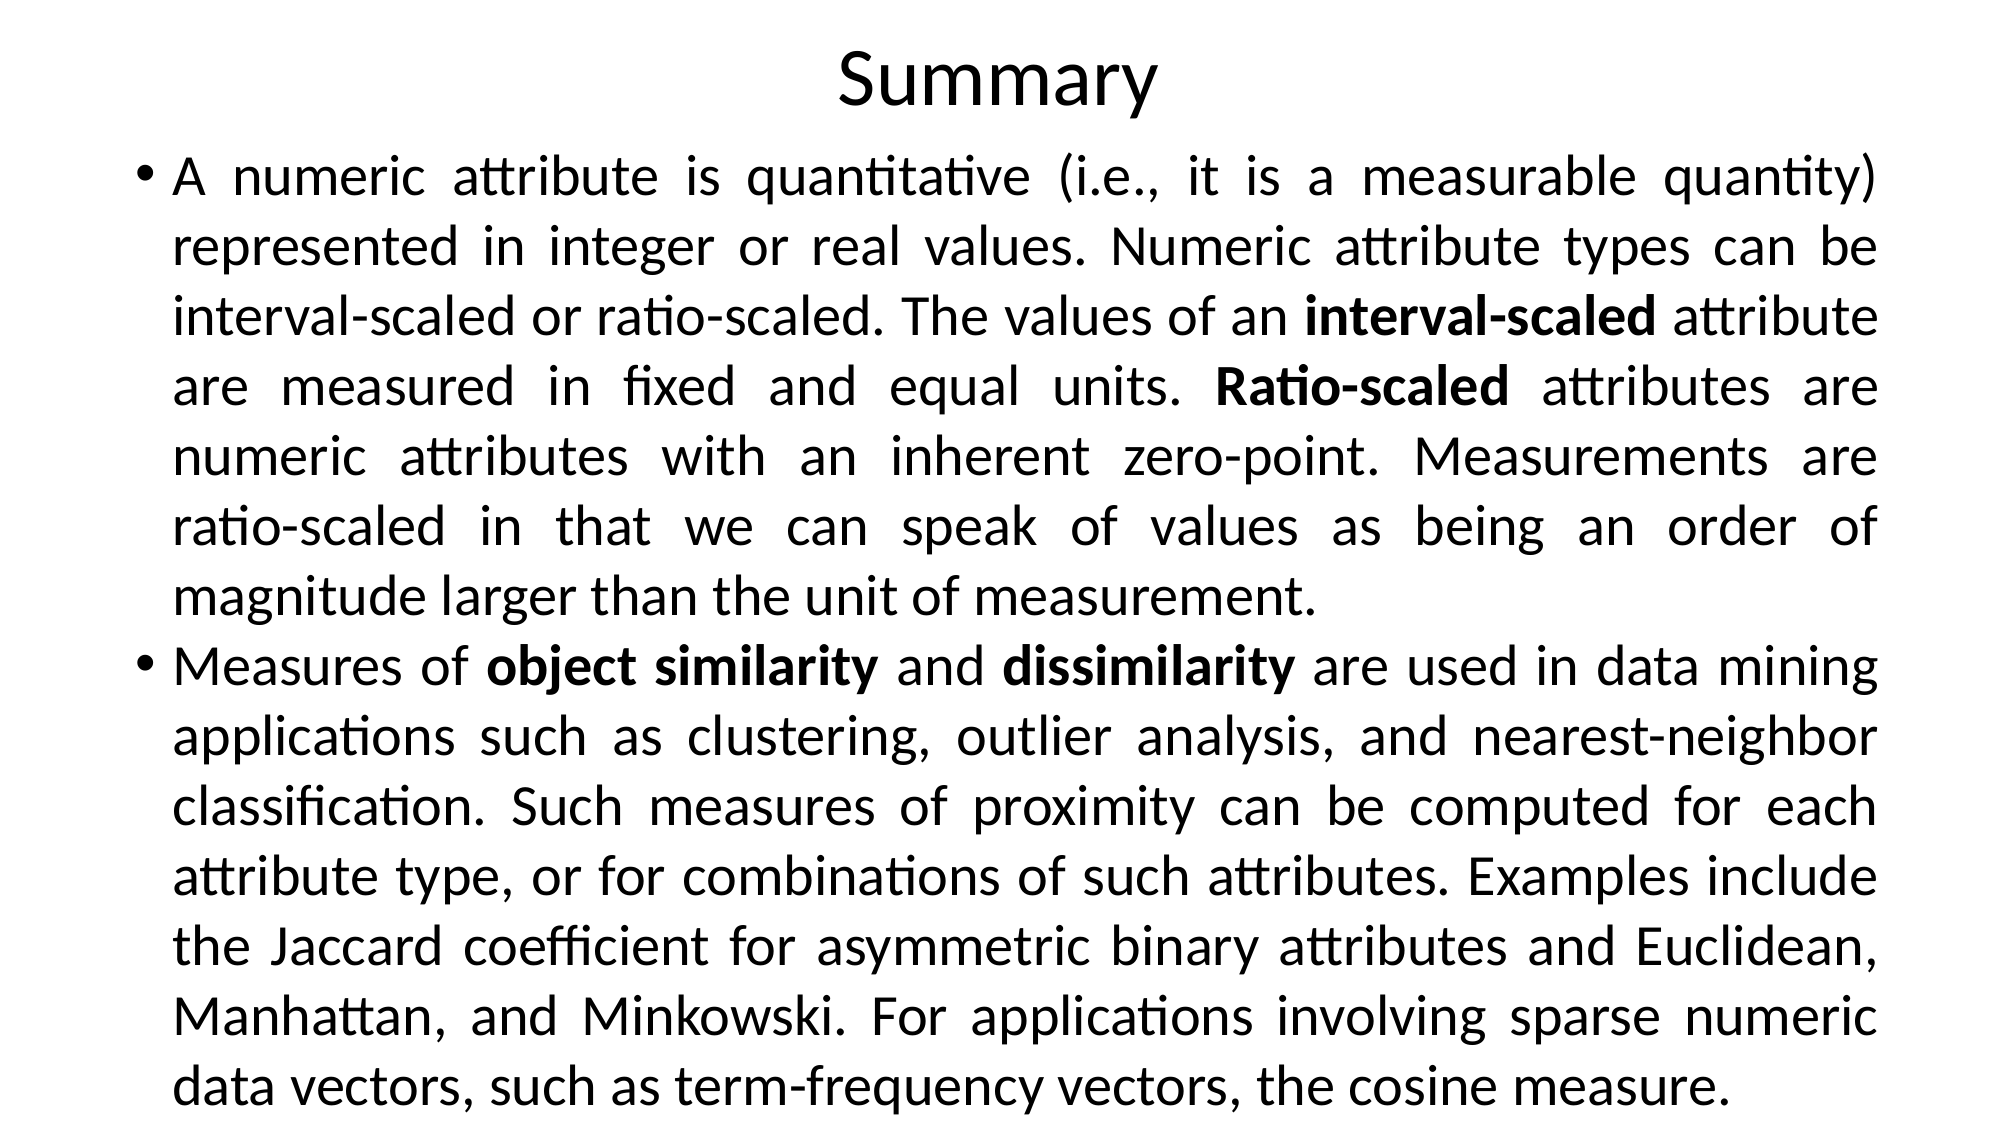

# Summary
A numeric attribute is quantitative (i.e., it is a measurable quantity) represented in integer or real values. Numeric attribute types can be interval-scaled or ratio-scaled. The values of an interval-scaled attribute are measured in fixed and equal units. Ratio-scaled attributes are numeric attributes with an inherent zero-point. Measurements are ratio-scaled in that we can speak of values as being an order of magnitude larger than the unit of measurement.
Measures of object similarity and dissimilarity are used in data mining applications such as clustering, outlier analysis, and nearest-neighbor classification. Such measures of proximity can be computed for each attribute type, or for combinations of such attributes. Examples include the Jaccard coefficient for asymmetric binary attributes and Euclidean, Manhattan, and Minkowski. For applications involving sparse numeric data vectors, such as term-frequency vectors, the cosine measure.